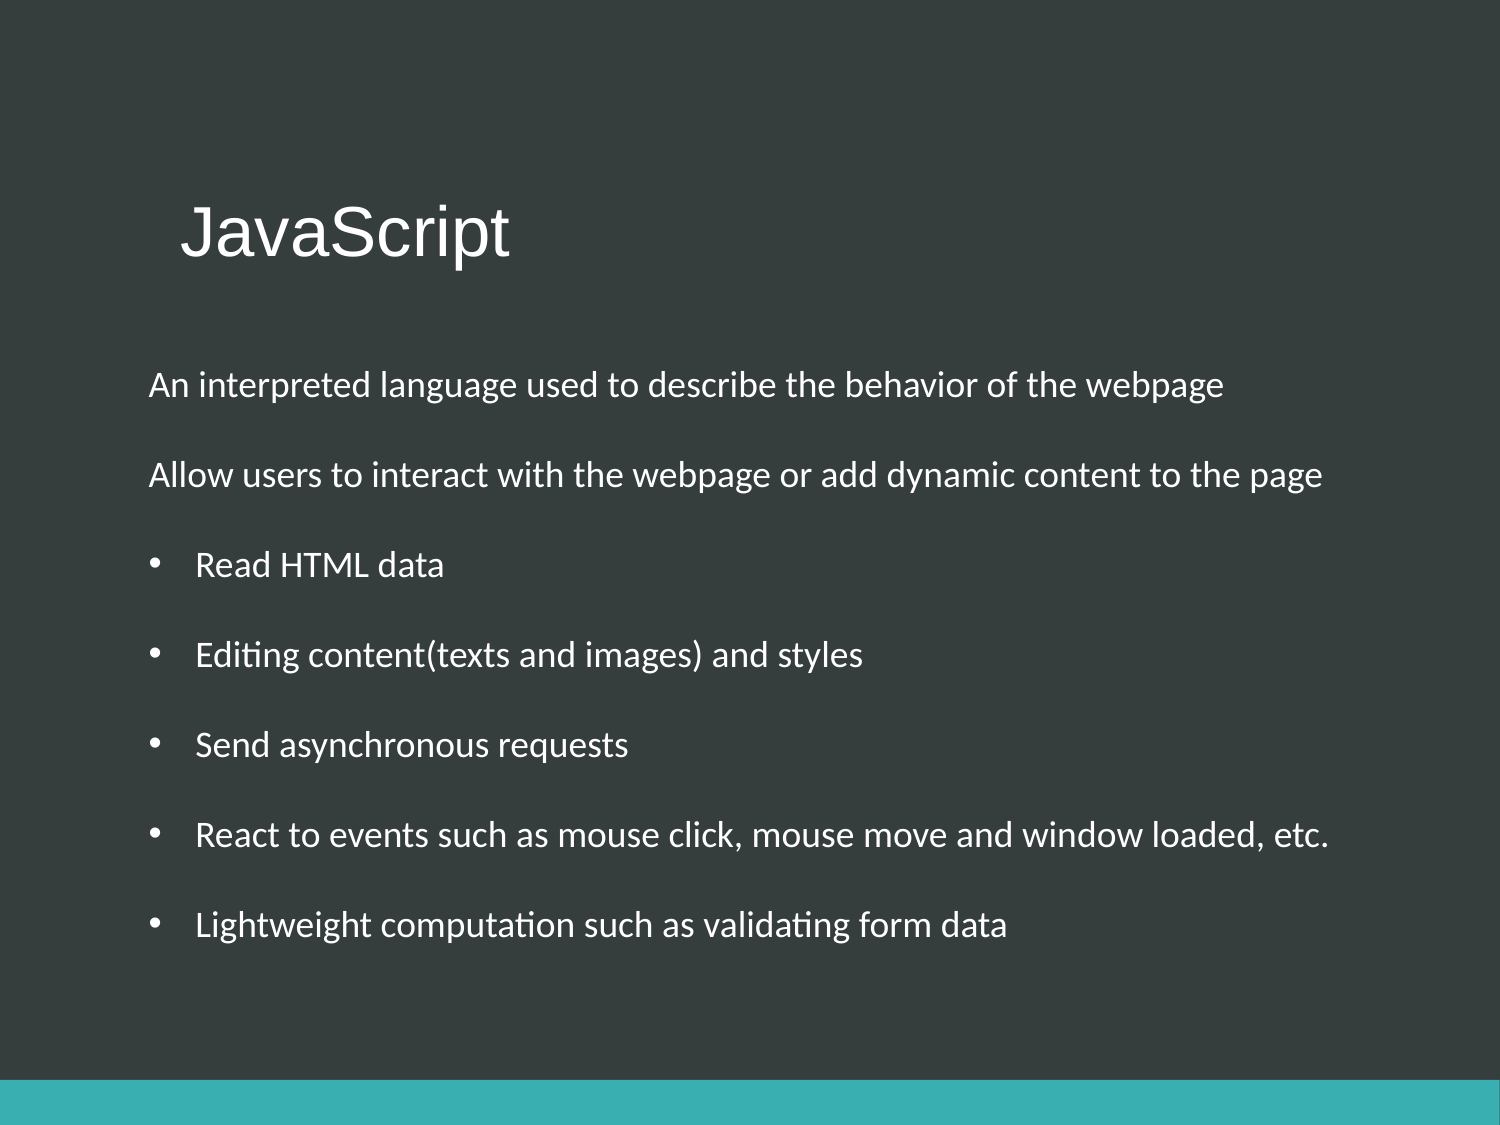

# JavaScript
An interpreted language used to describe the behavior of the webpage

Allow users to interact with the webpage or add dynamic content to the page

Read HTML data

Editing content(texts and images) and styles

Send asynchronous requests

React to events such as mouse click, mouse move and window loaded, etc.

Lightweight computation such as validating form data